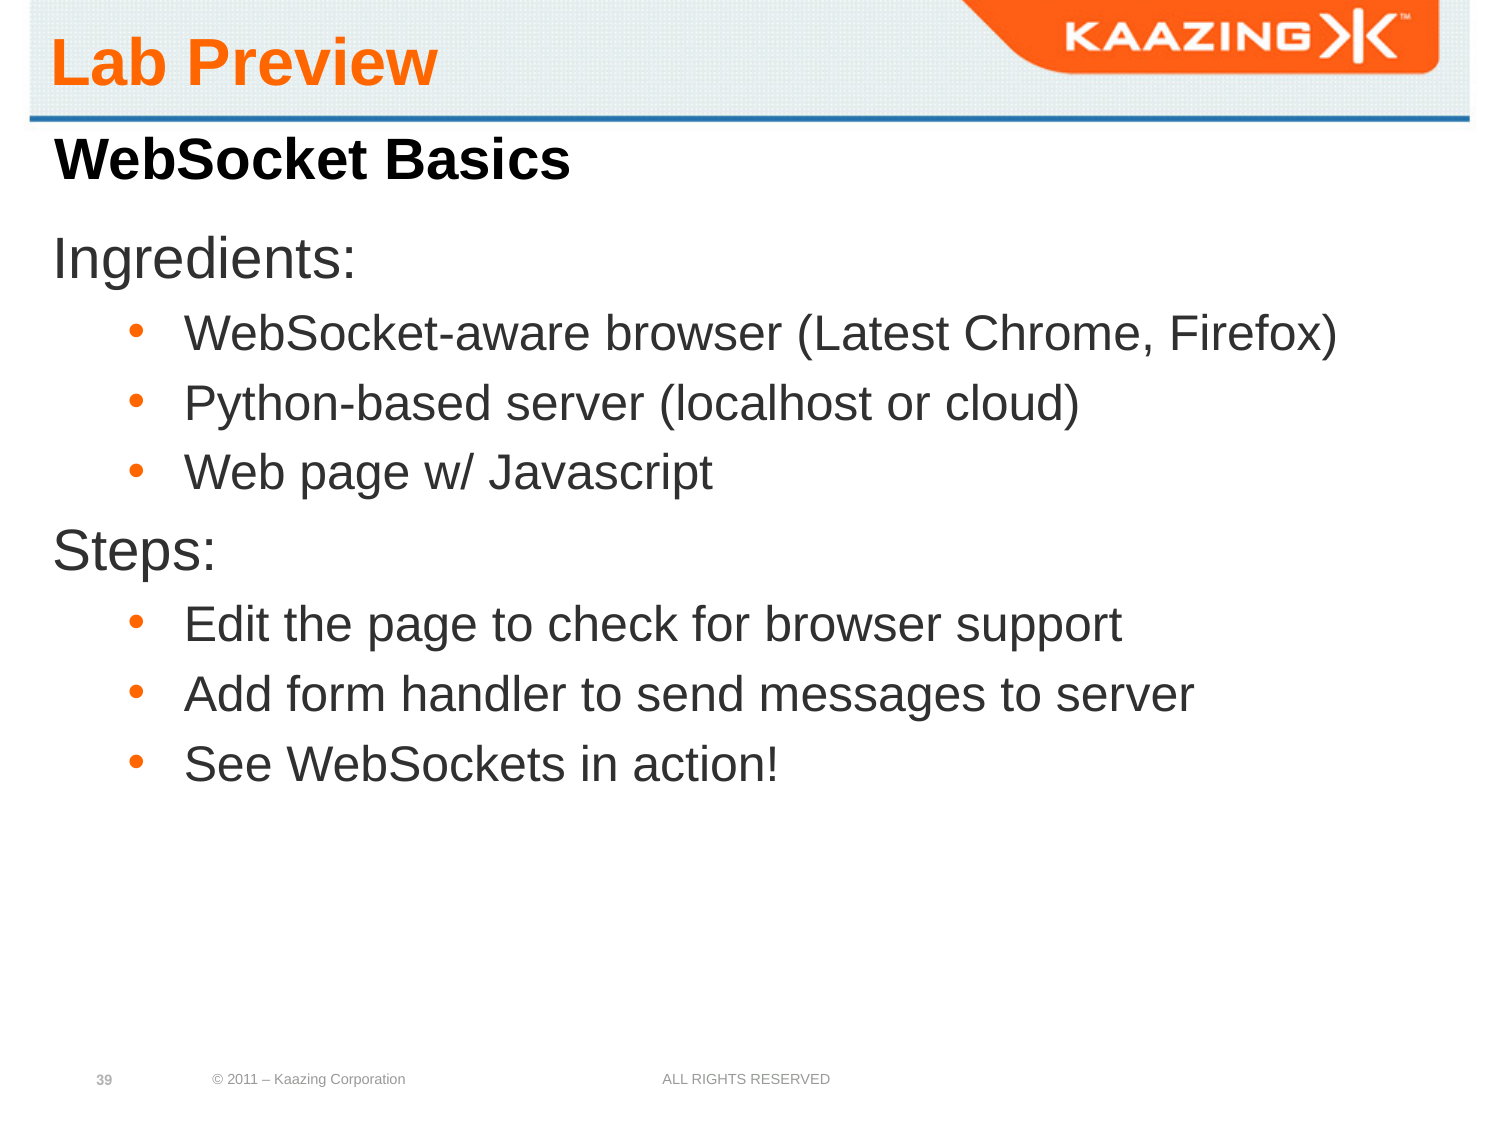

# Lab Preview
WebSocket Basics
Ingredients:
WebSocket-aware browser (Latest Chrome, Firefox)
Python-based server (localhost or cloud)
Web page w/ Javascript
Steps:
Edit the page to check for browser support
Add form handler to send messages to server
See WebSockets in action!